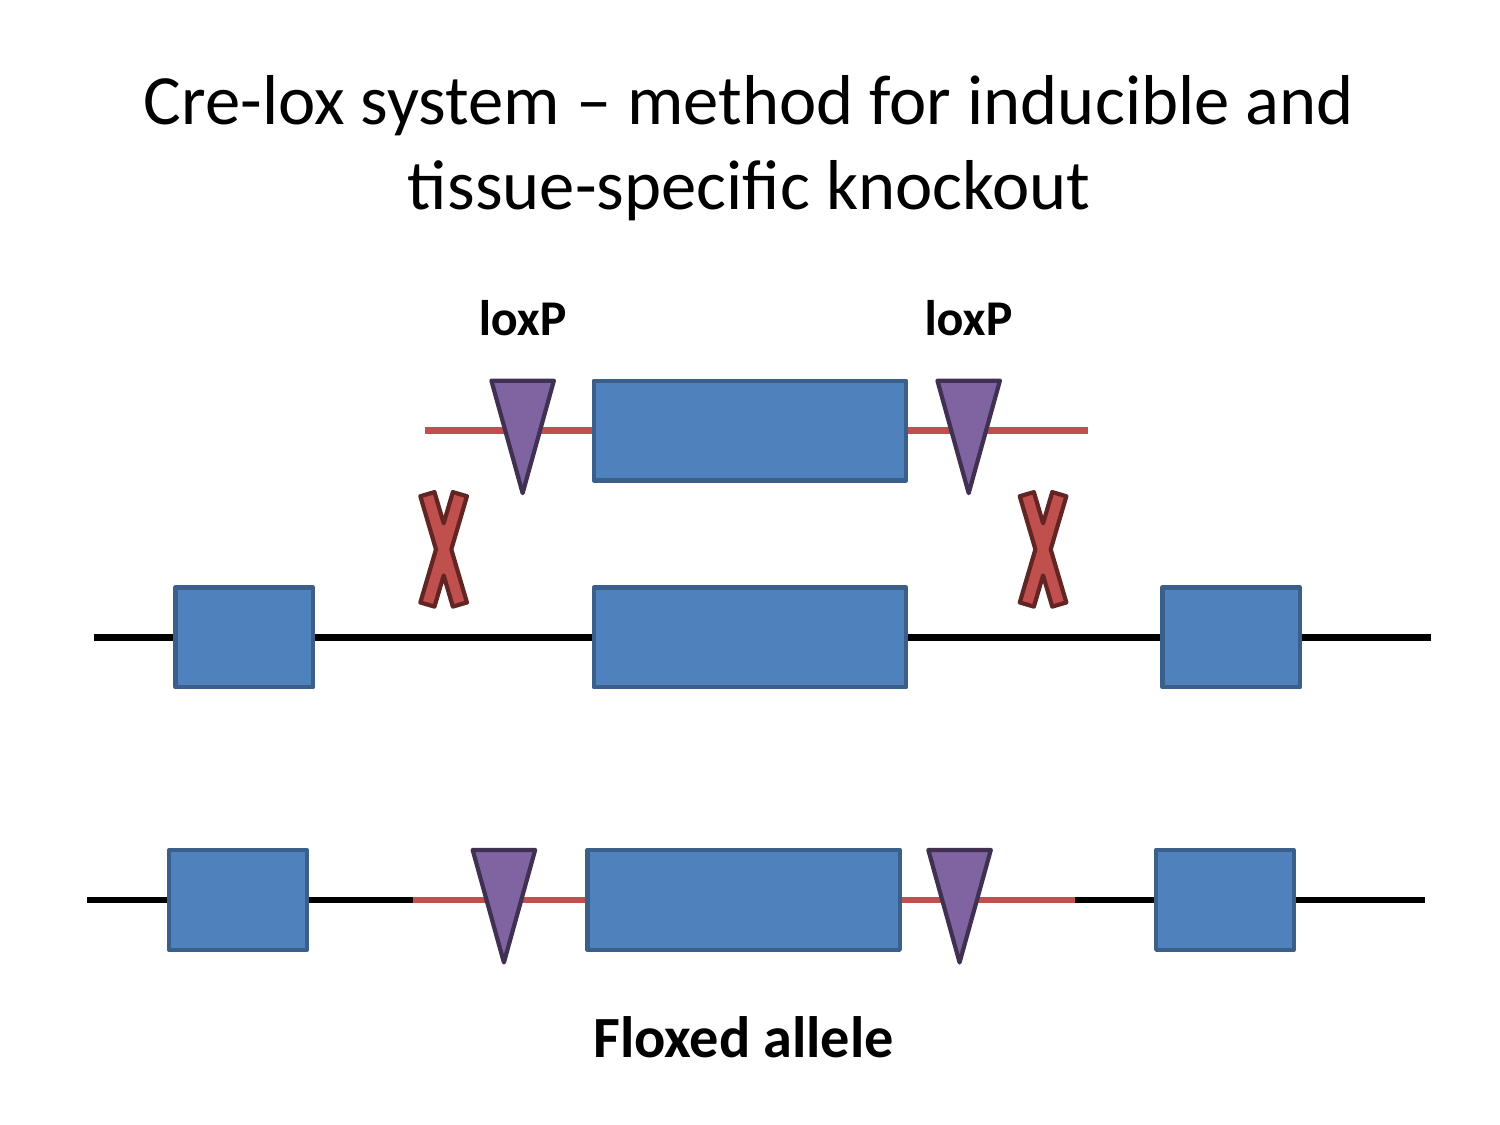

# Cre-lox system – method for inducible and tissue-specific knockout
loxP
loxP

Floxed allele